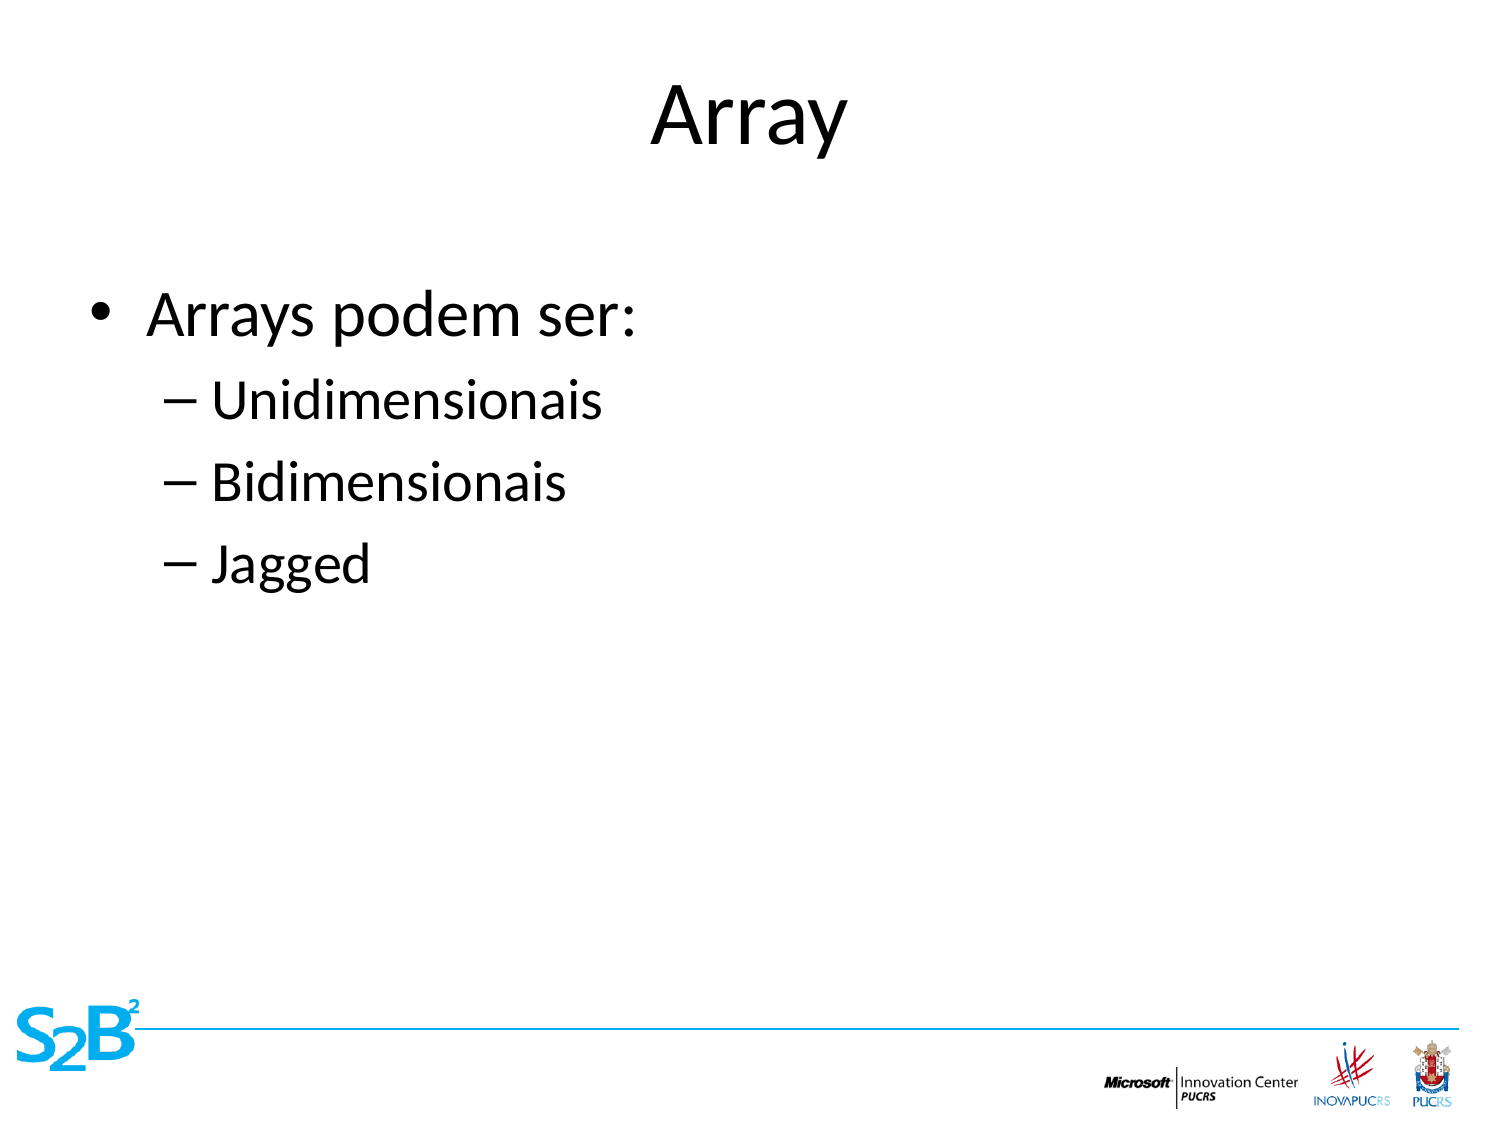

# Array
Arrays podem ser:
Unidimensionais
Bidimensionais
Jagged